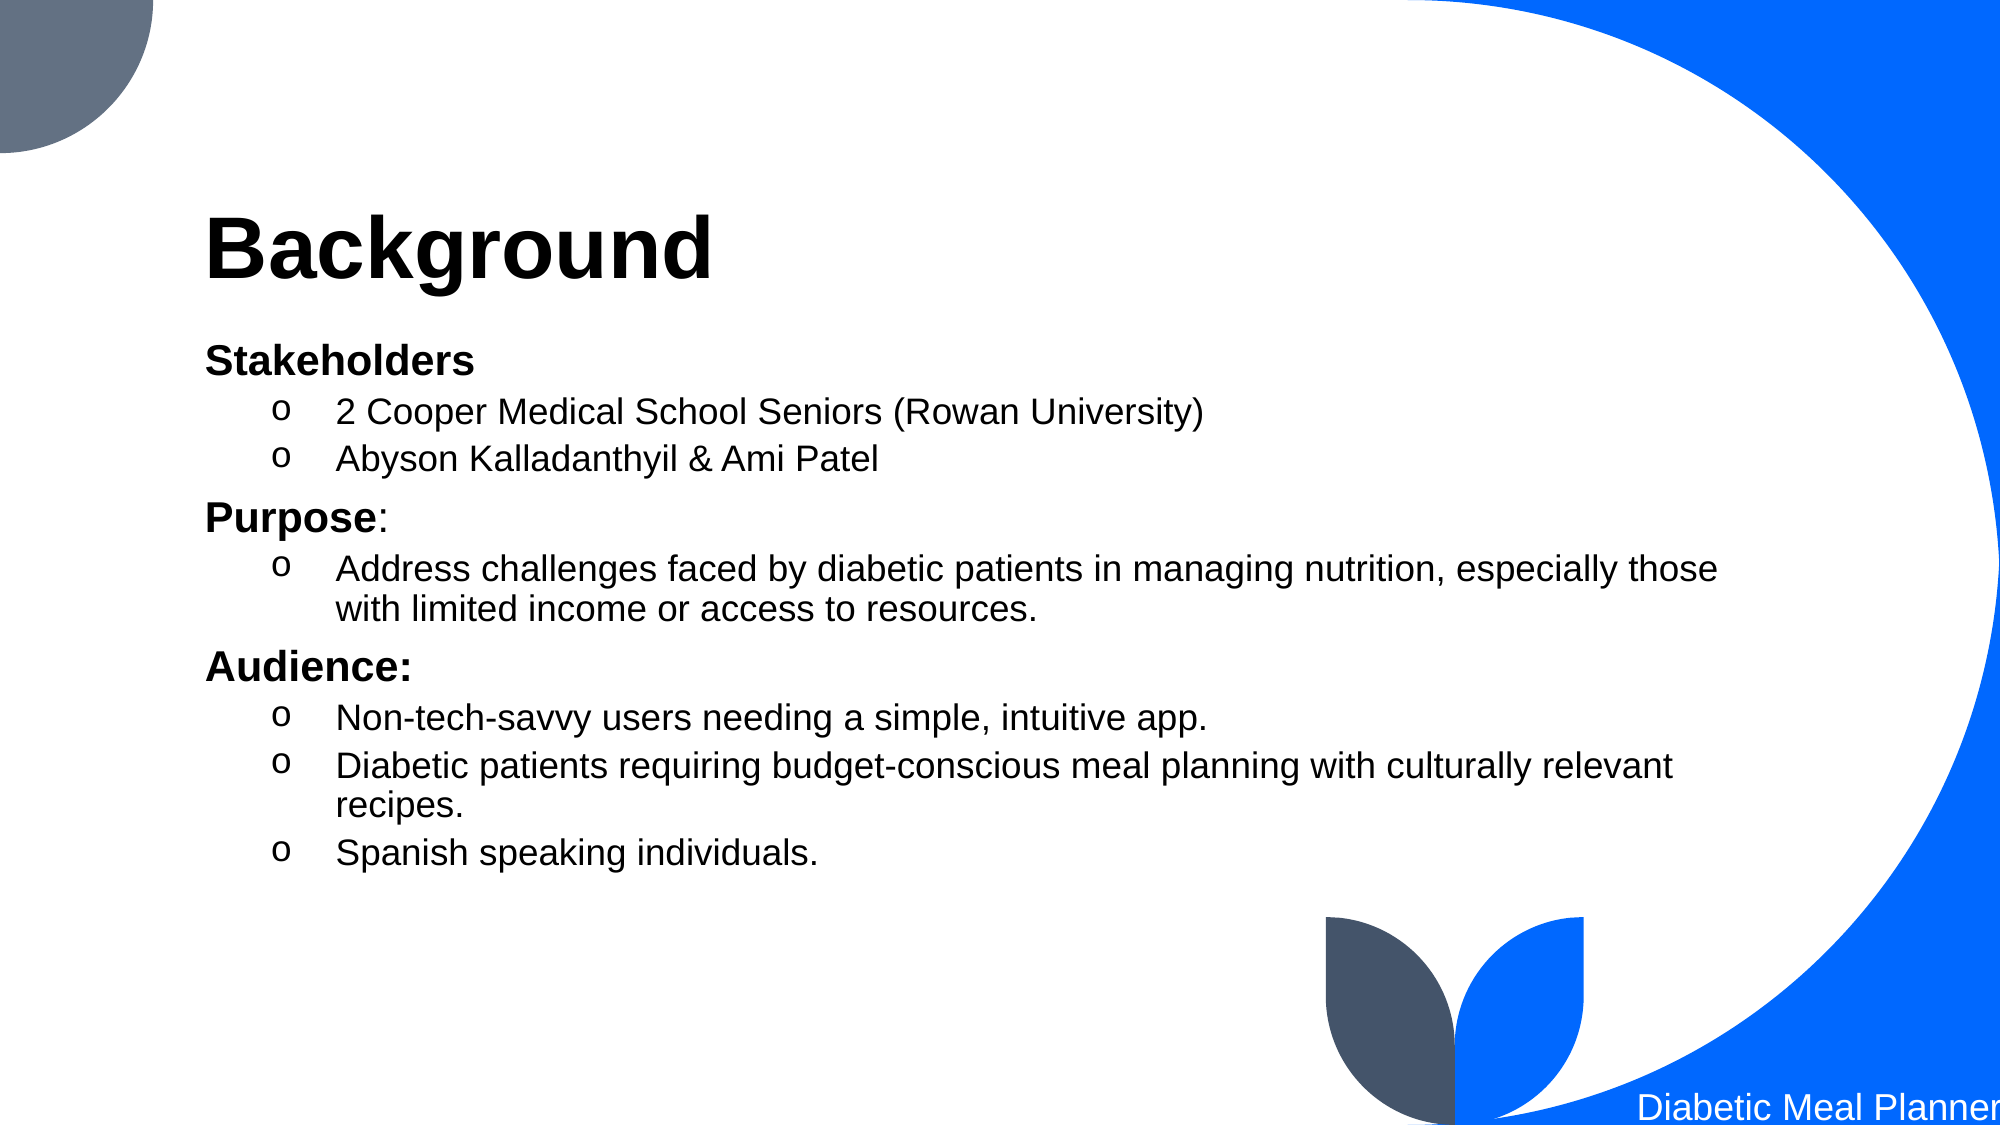

# Background
Stakeholders
2 Cooper Medical School Seniors (Rowan University)
Abyson Kalladanthyil & Ami Patel
Purpose:
Address challenges faced by diabetic patients in managing nutrition, especially those with limited income or access to resources.
Audience:
Non-tech-savvy users needing a simple, intuitive app.
Diabetic patients requiring budget-conscious meal planning with culturally relevant recipes.
Spanish speaking individuals.
Diabetic Meal Planner